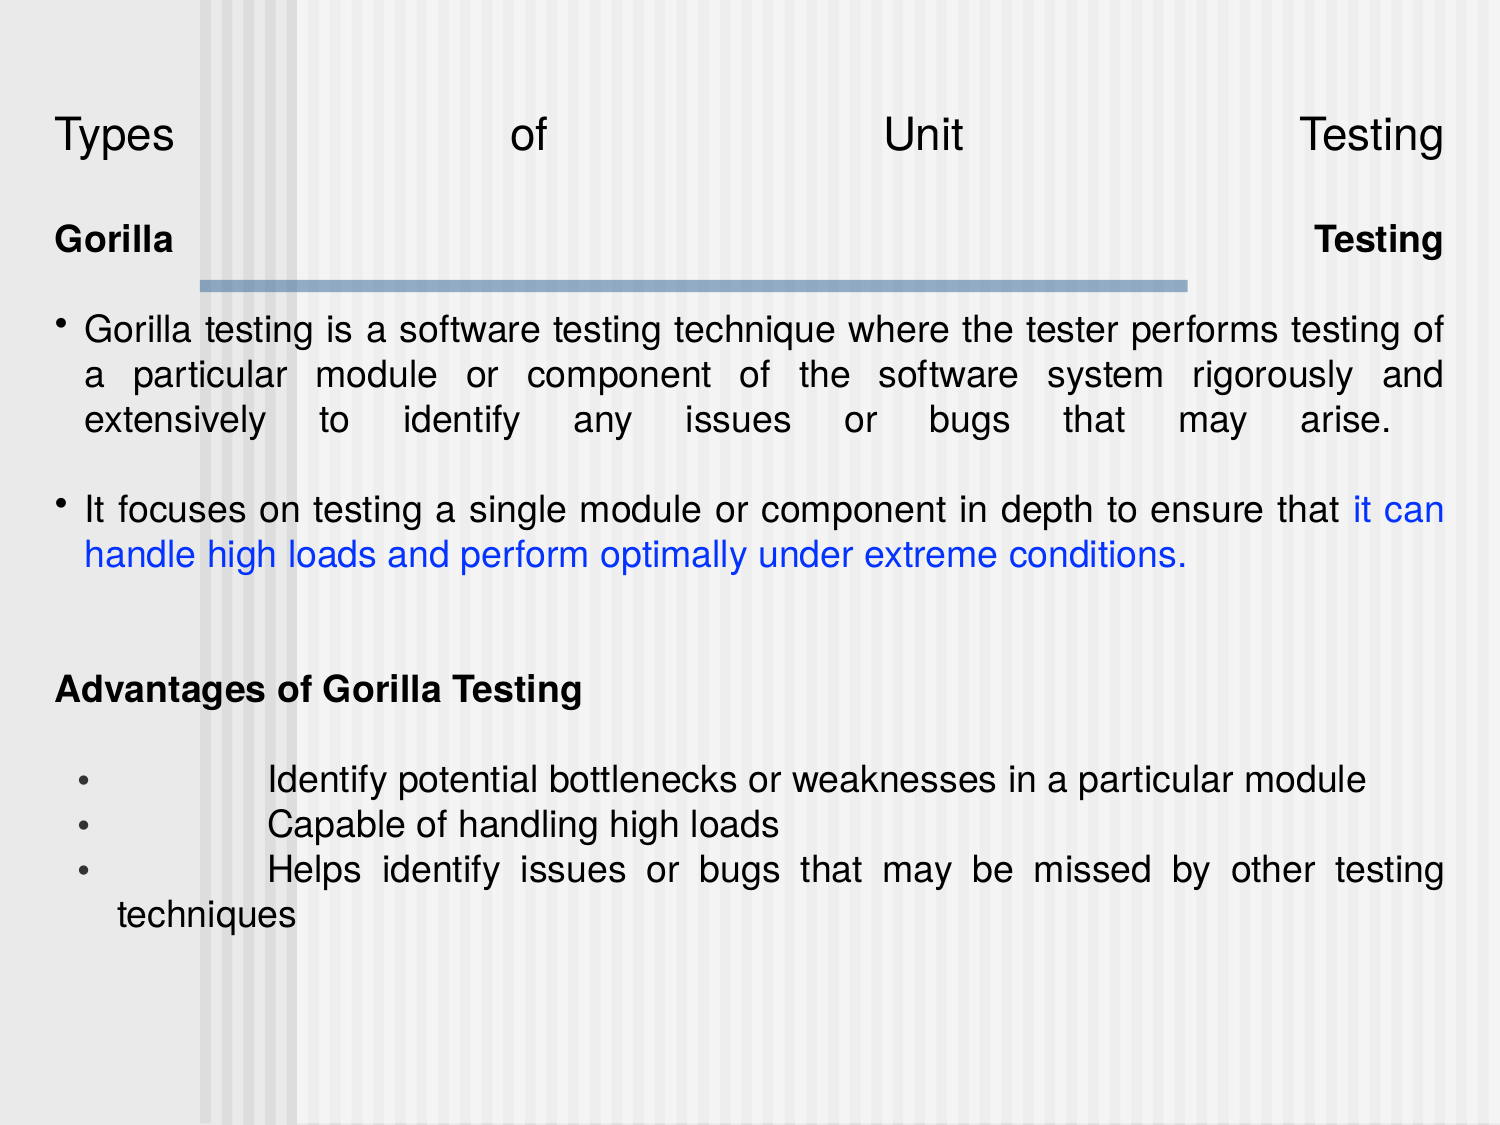

Types of Unit Testing
Gorilla Testing
Gorilla testing is a software testing technique where the tester performs testing of a particular module or component of the software system rigorously and extensively to identify any issues or bugs that may arise.
It focuses on testing a single module or component in depth to ensure that it can handle high loads and perform optimally under extreme conditions.

Advantages of Gorilla Testing

	Identify potential bottlenecks or weaknesses in a particular module
	Capable of handling high loads
	Helps identify issues or bugs that may be missed by other testing techniques
44